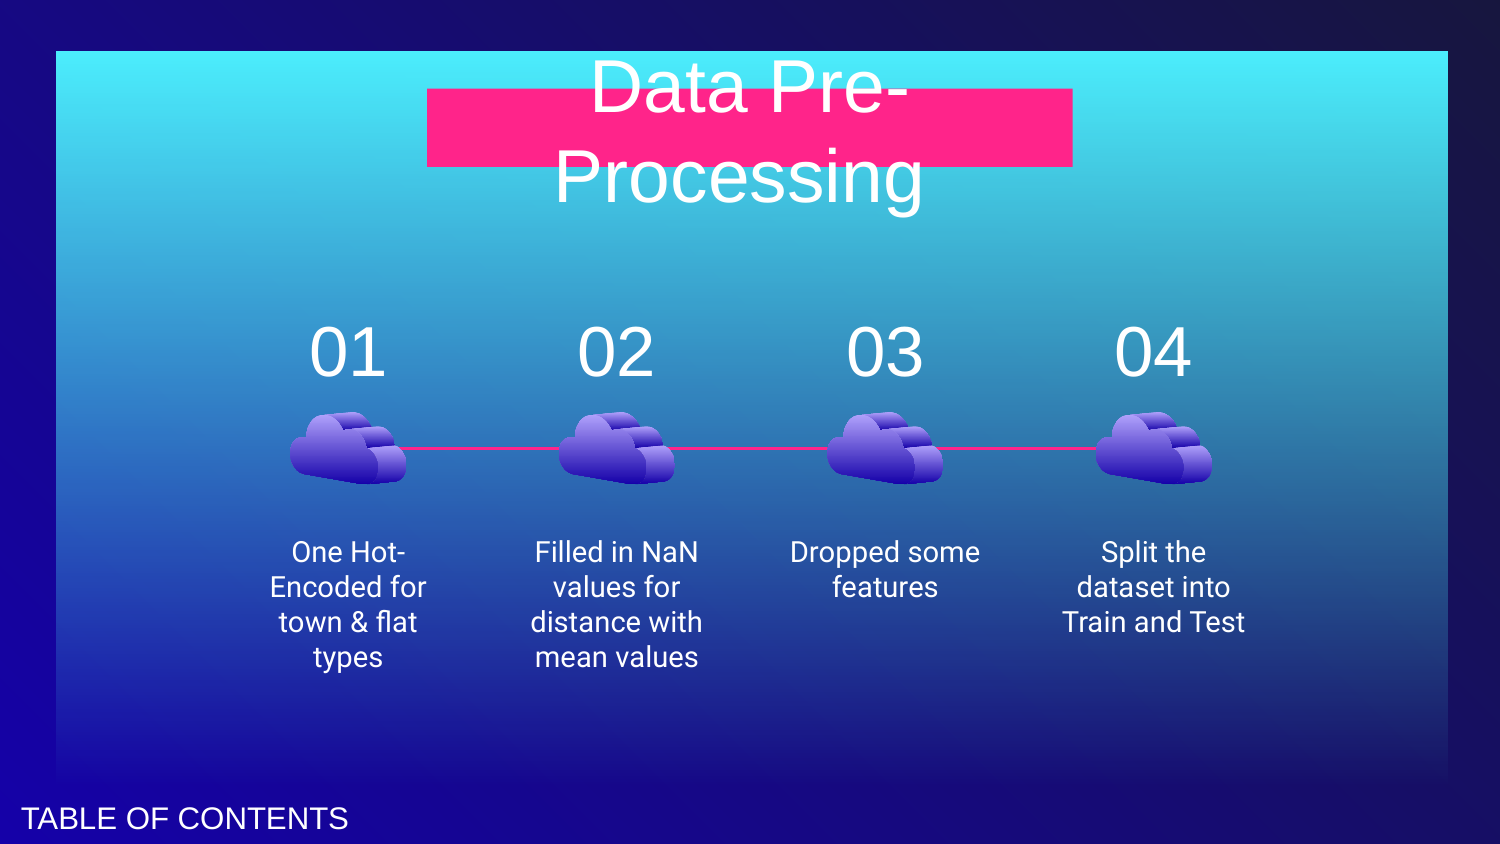

# Data Pre-Processing
01
02
03
04

One Hot- Encoded for town & flat types
Filled in NaN values for distance with mean values
Dropped some features
Split the dataset into Train and Test
TABLE OF CONTENTS